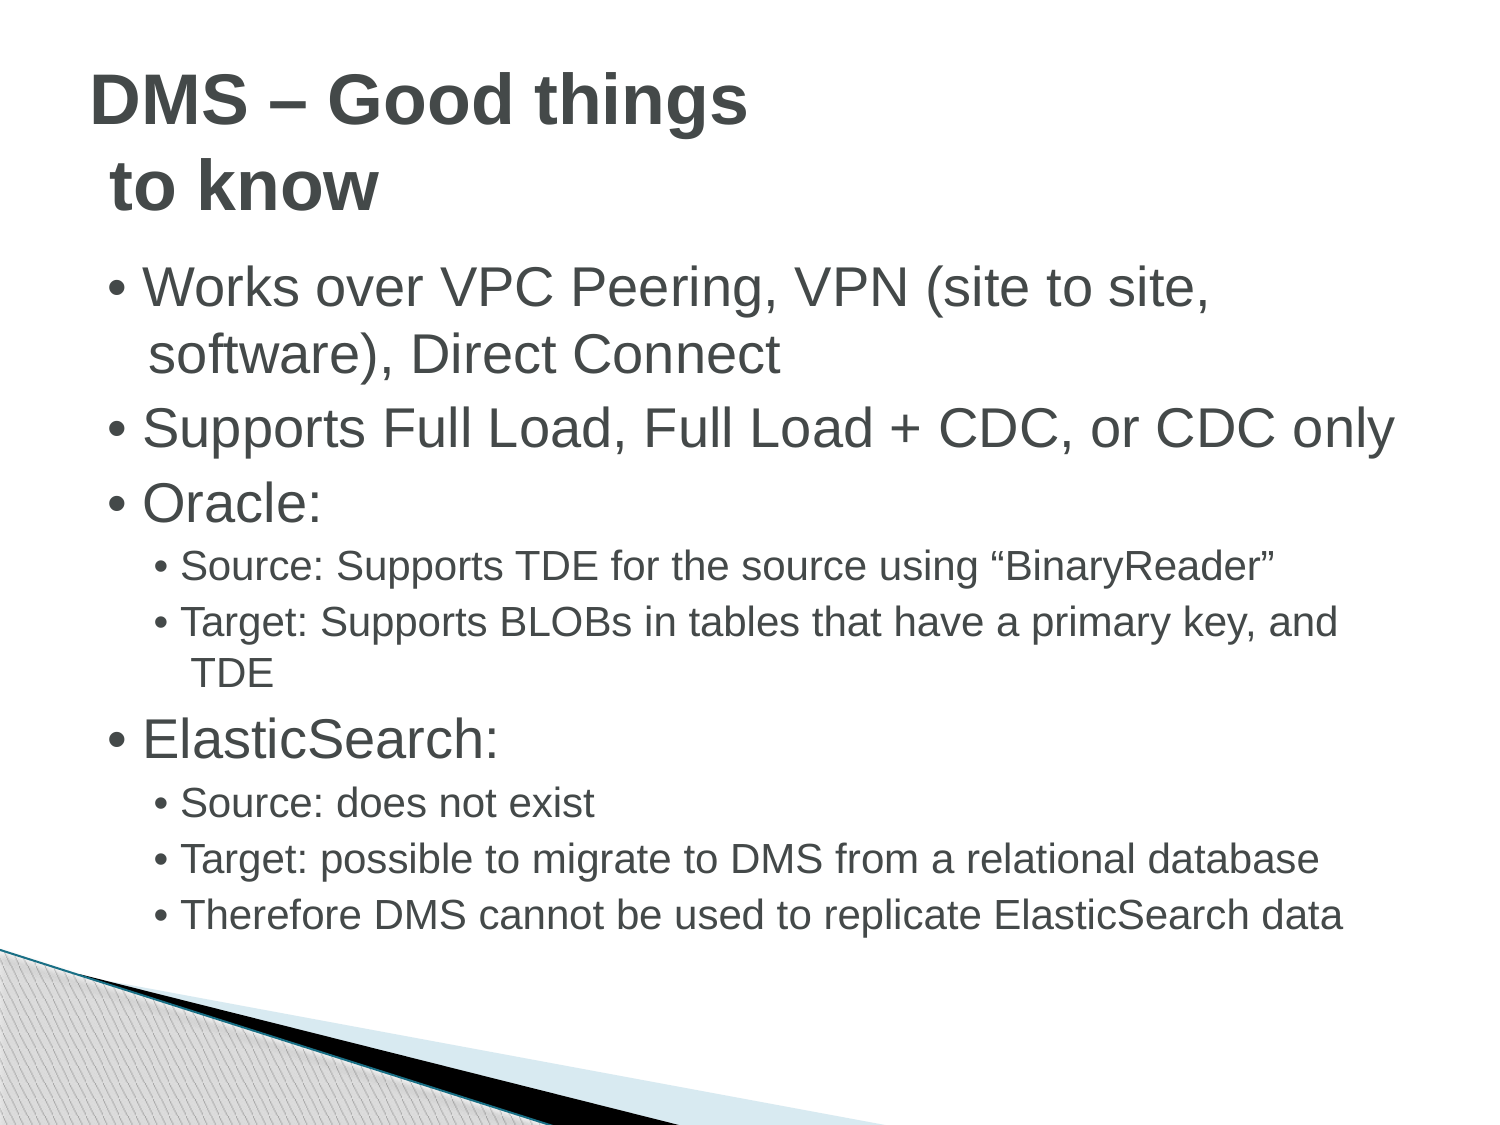

# DMS – Good things to know
• Works over VPC Peering, VPN (site to site, software), Direct Connect
• Supports Full Load, Full Load + CDC, or CDC only
• Oracle:
• Source: Supports TDE for the source using “BinaryReader”
• Target: Supports BLOBs in tables that have a primary key, and TDE
• ElasticSearch:
• Source: does not exist
• Target: possible to migrate to DMS from a relational database
• Therefore DMS cannot be used to replicate ElasticSearch data